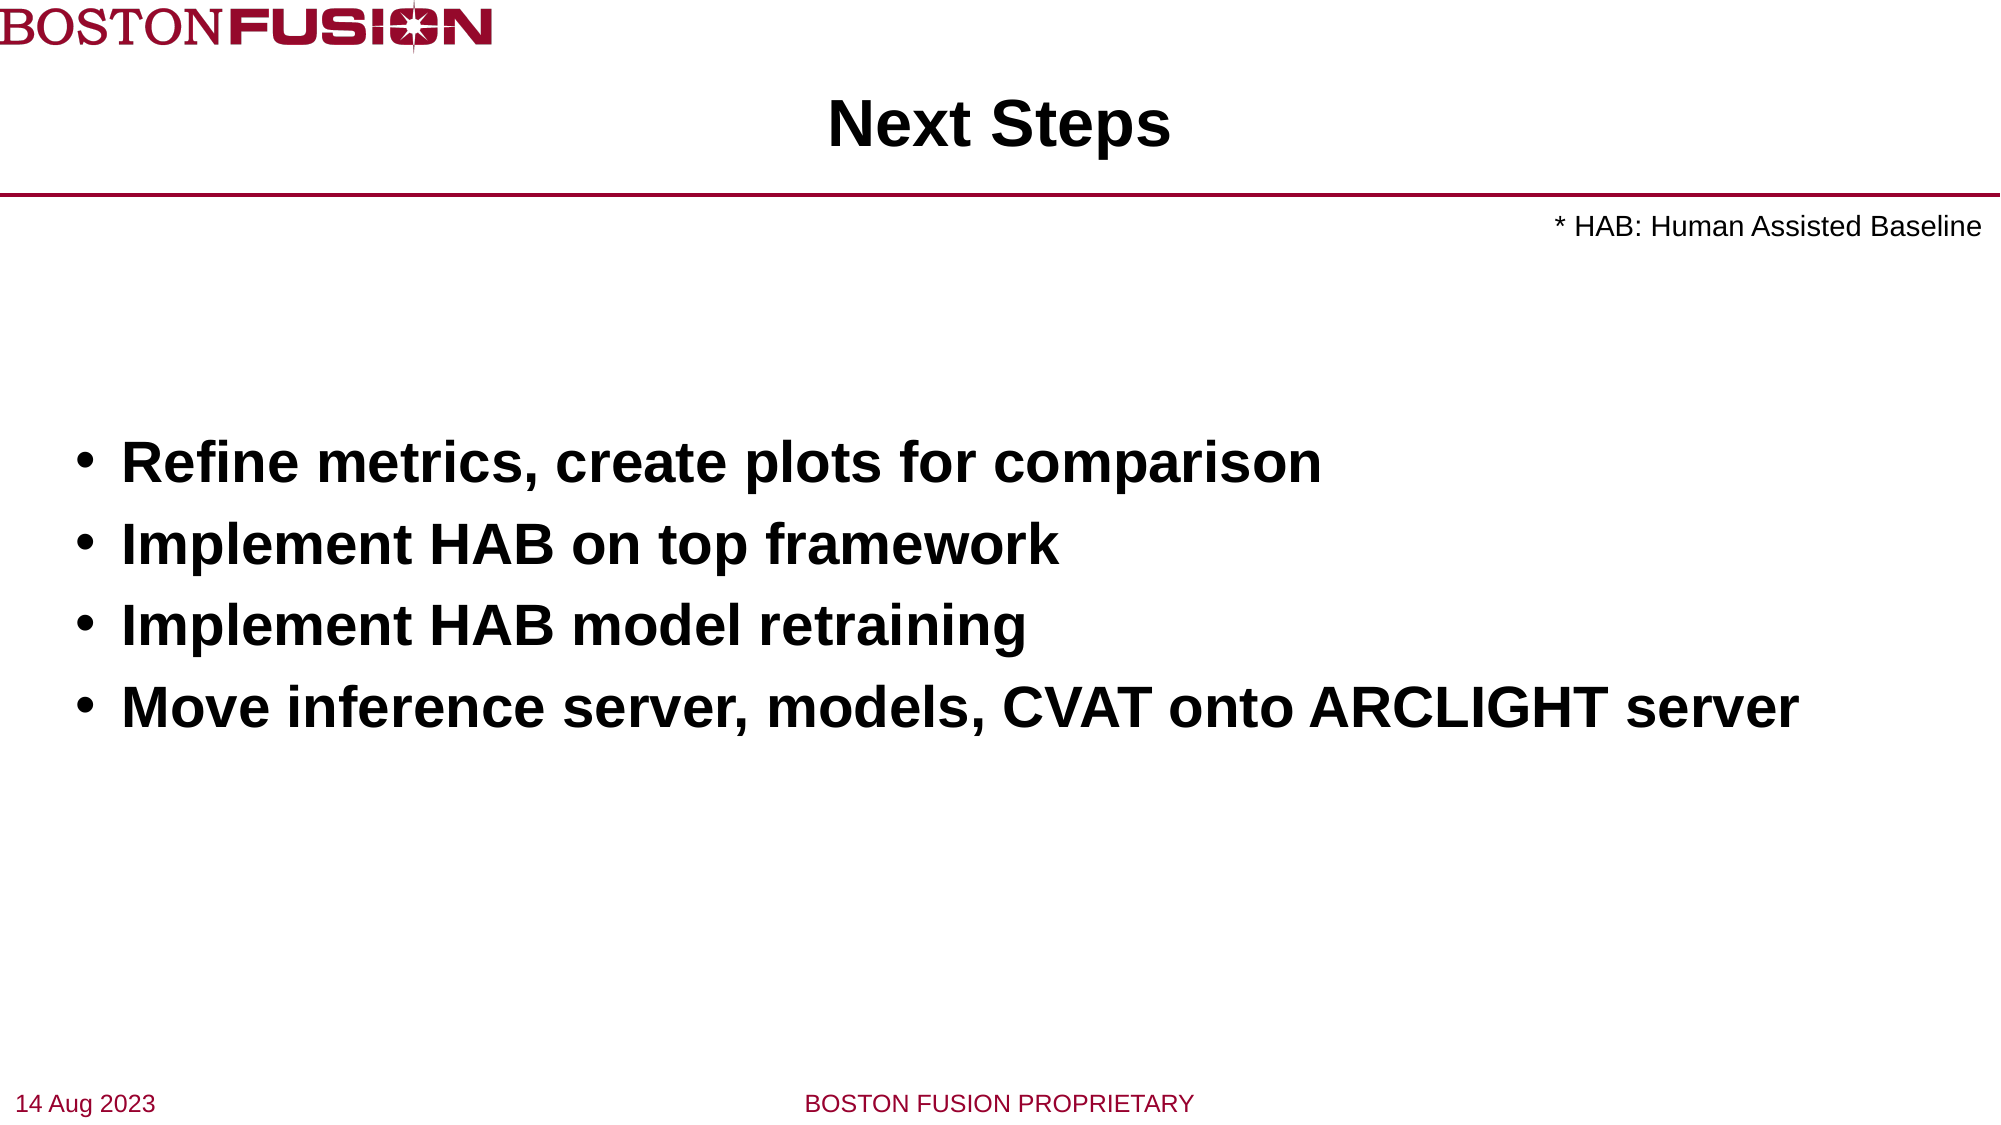

# Next Steps
* HAB: Human Assisted Baseline
Refine metrics, create plots for comparison
Implement HAB on top framework
Implement HAB model retraining
Move inference server, models, CVAT onto ARCLIGHT server

14 Aug 2023
BOSTON FUSION PROPRIETARY